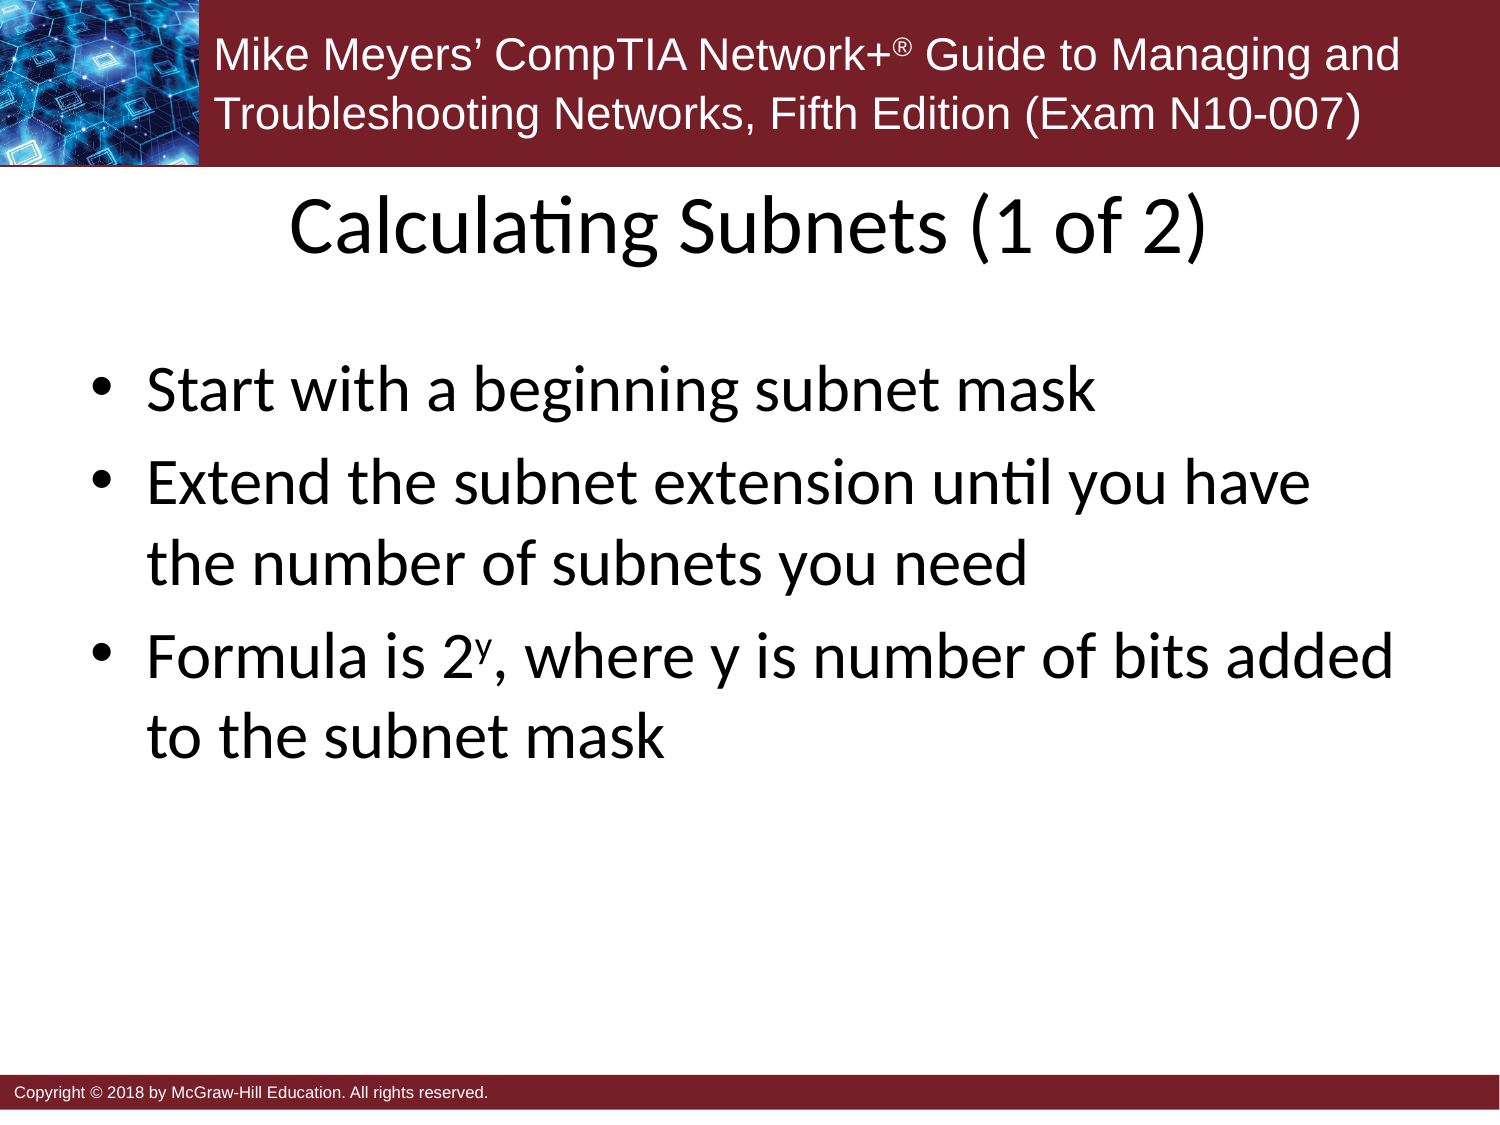

# Calculating Subnets (1 of 2)
Start with a beginning subnet mask
Extend the subnet extension until you have the number of subnets you need
Formula is 2y, where y is number of bits added to the subnet mask